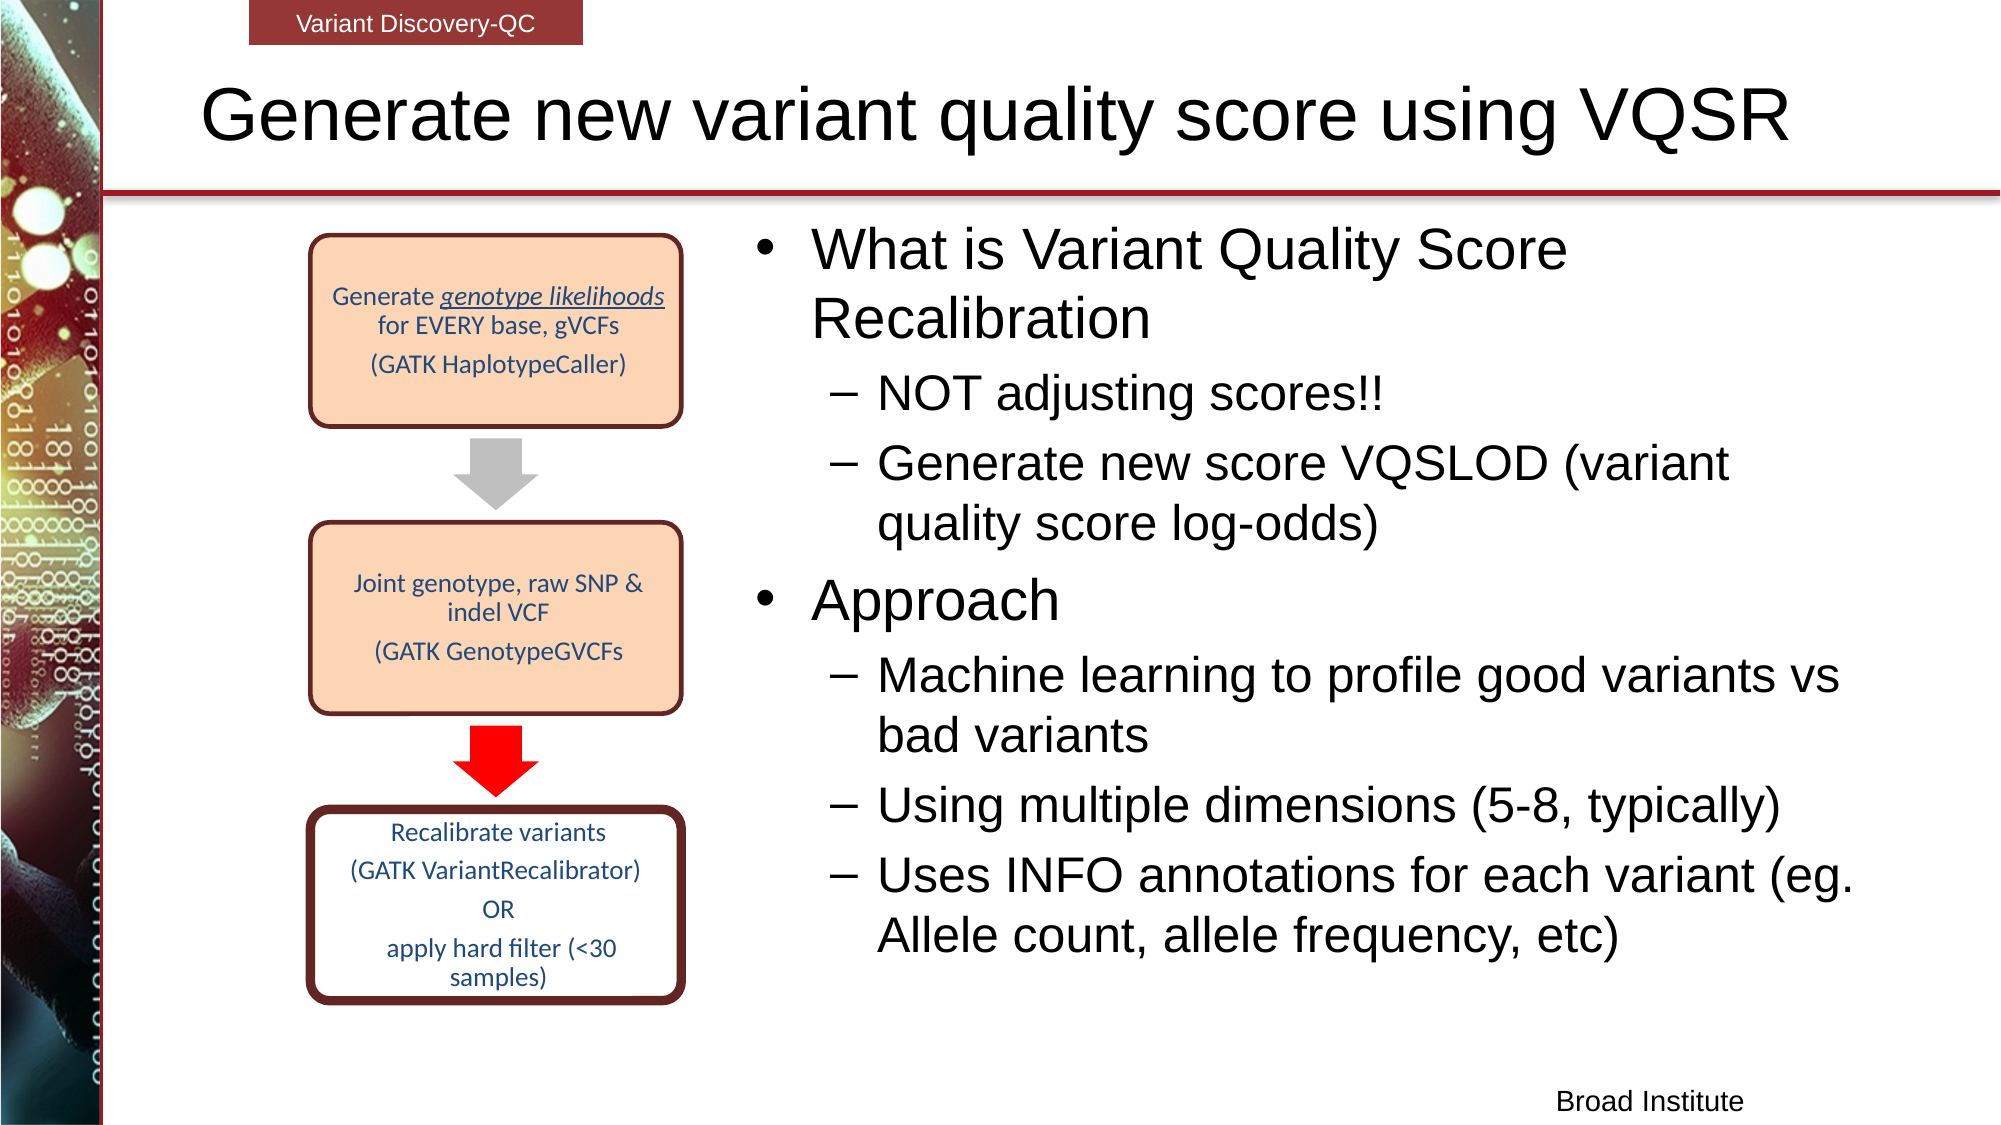

Variant Discovery-QC
# Generate new variant quality score using VQSR
What is Variant Quality Score Recalibration
NOT adjusting scores!!
Generate new score VQSLOD (variant quality score log-odds)
Approach
Machine learning to profile good variants vs bad variants
Using multiple dimensions (5-8, typically)
Uses INFO annotations for each variant (eg. Allele count, allele frequency, etc)
Generate genotype likelihoods for EVERY base, gVCFs
(GATK HaplotypeCaller)

Joint genotype, raw SNP & indel VCF
(GATK GenotypeGVCFs

Recalibrate variants
(GATK VariantRecalibrator)
OR
 apply hard filter (<30 samples)
Broad Institute